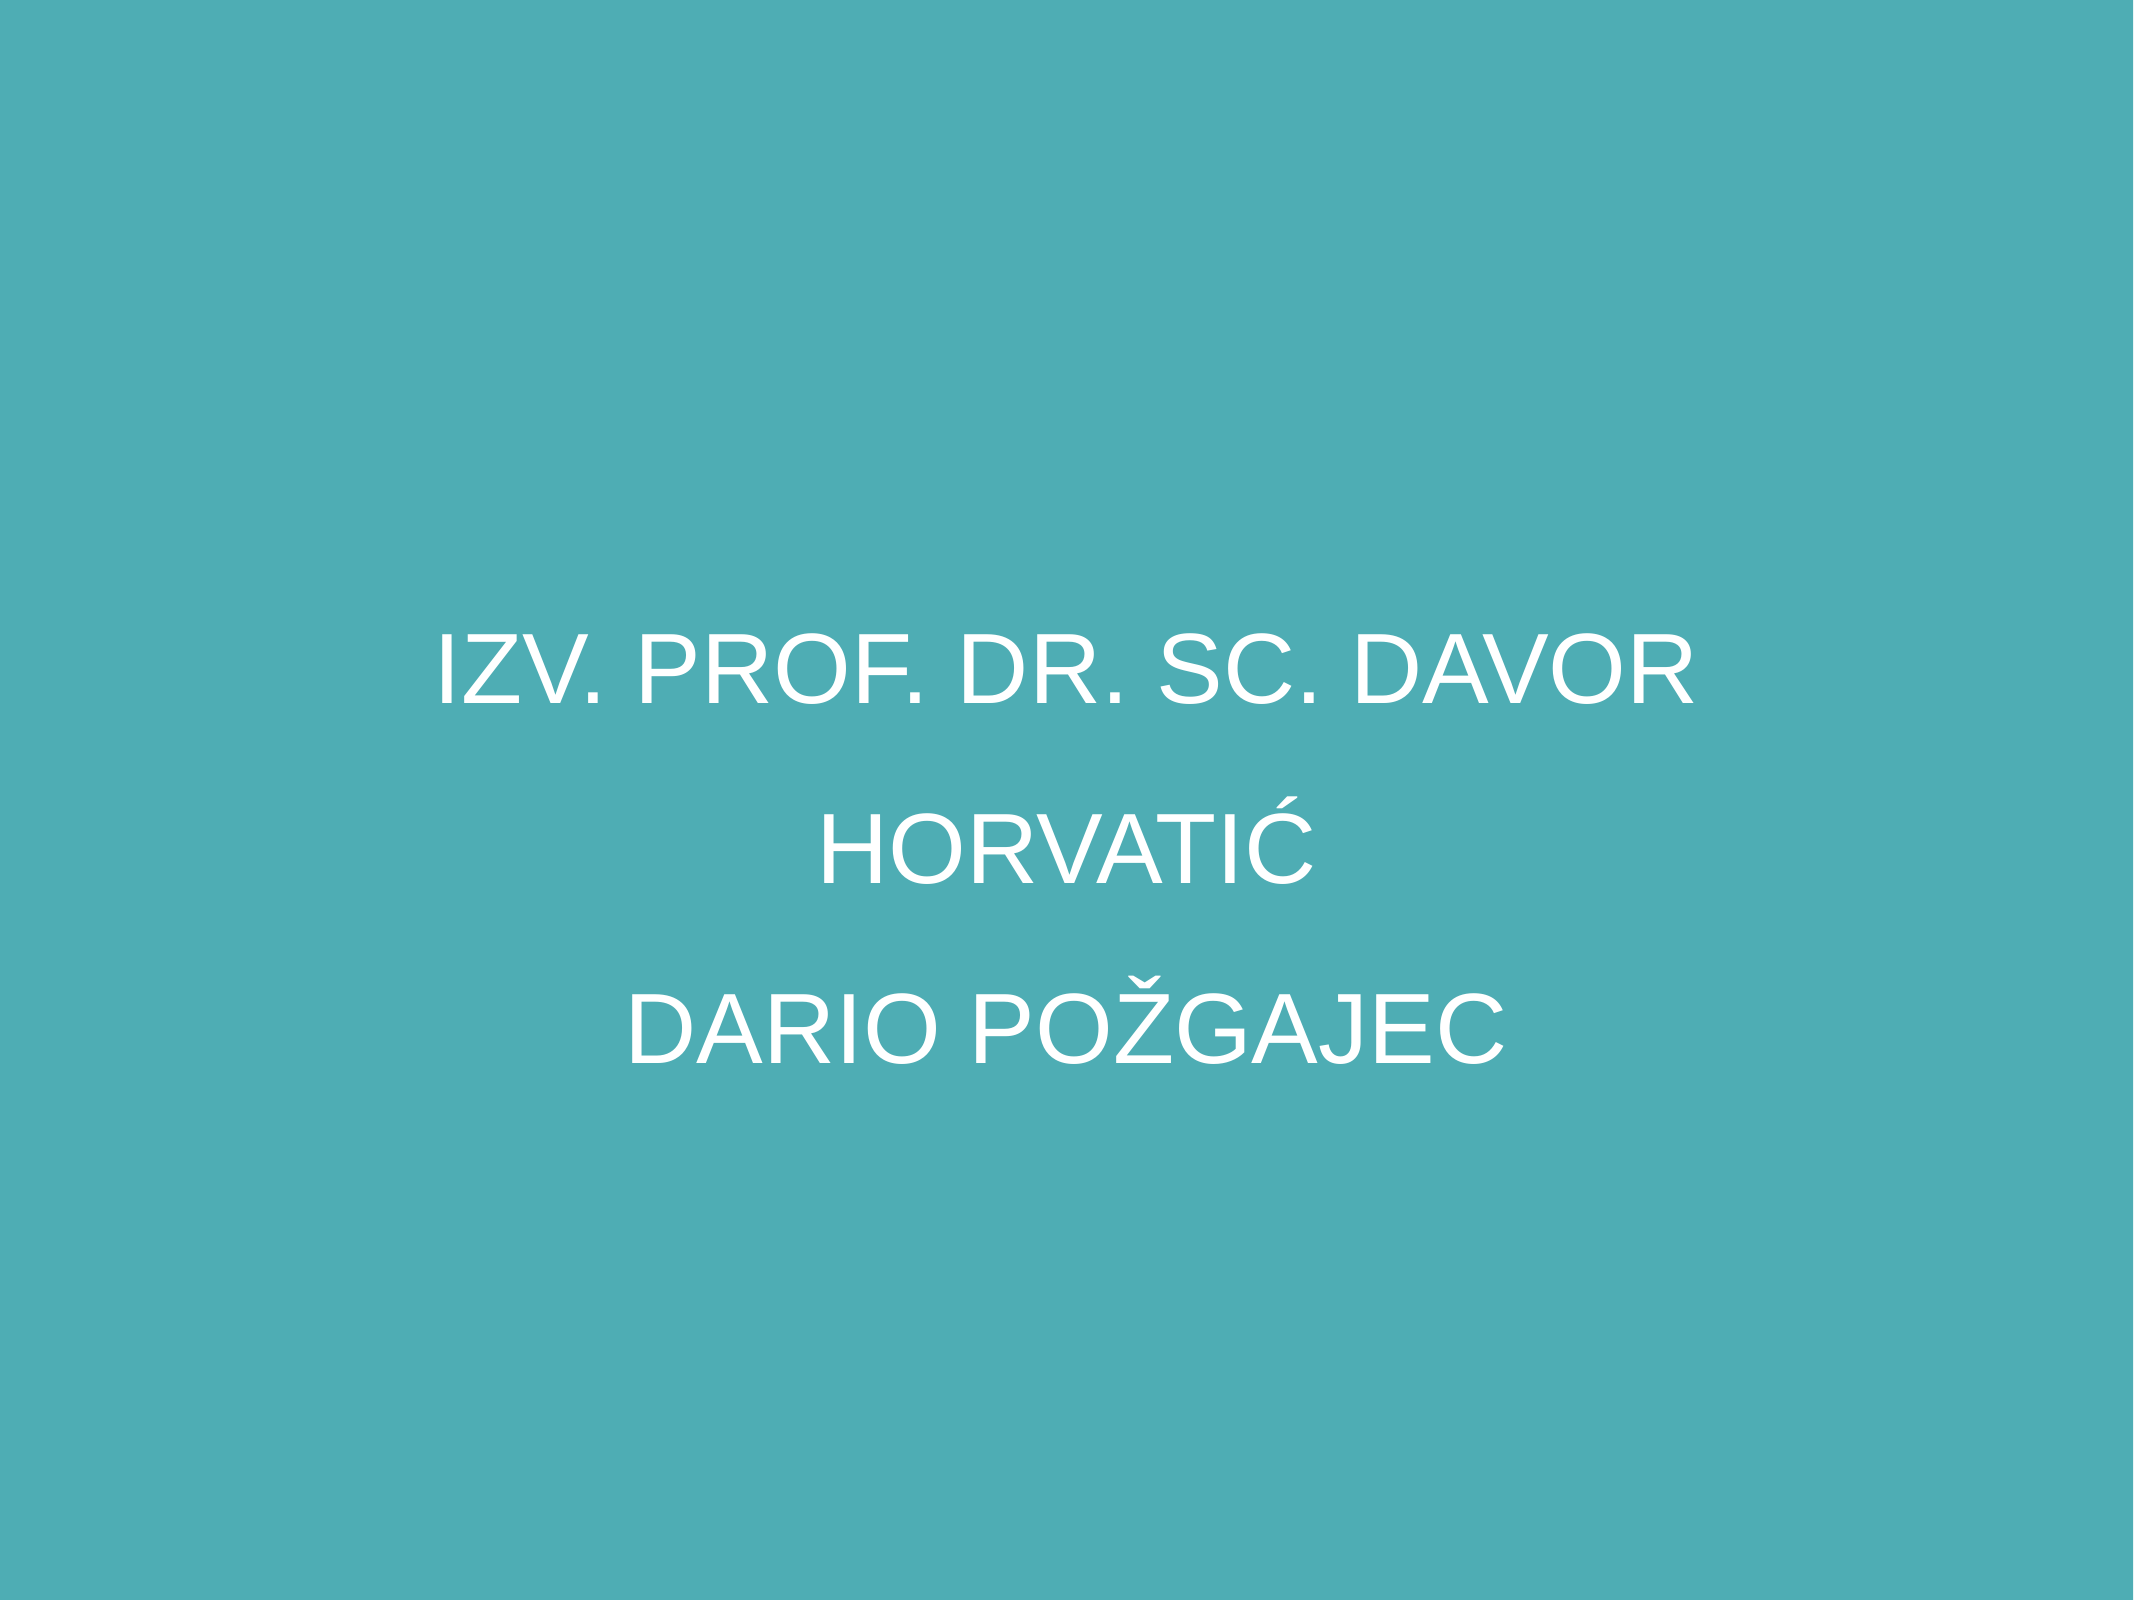

# izv. prof. dr. sc. davor horvatić
dario požgajec